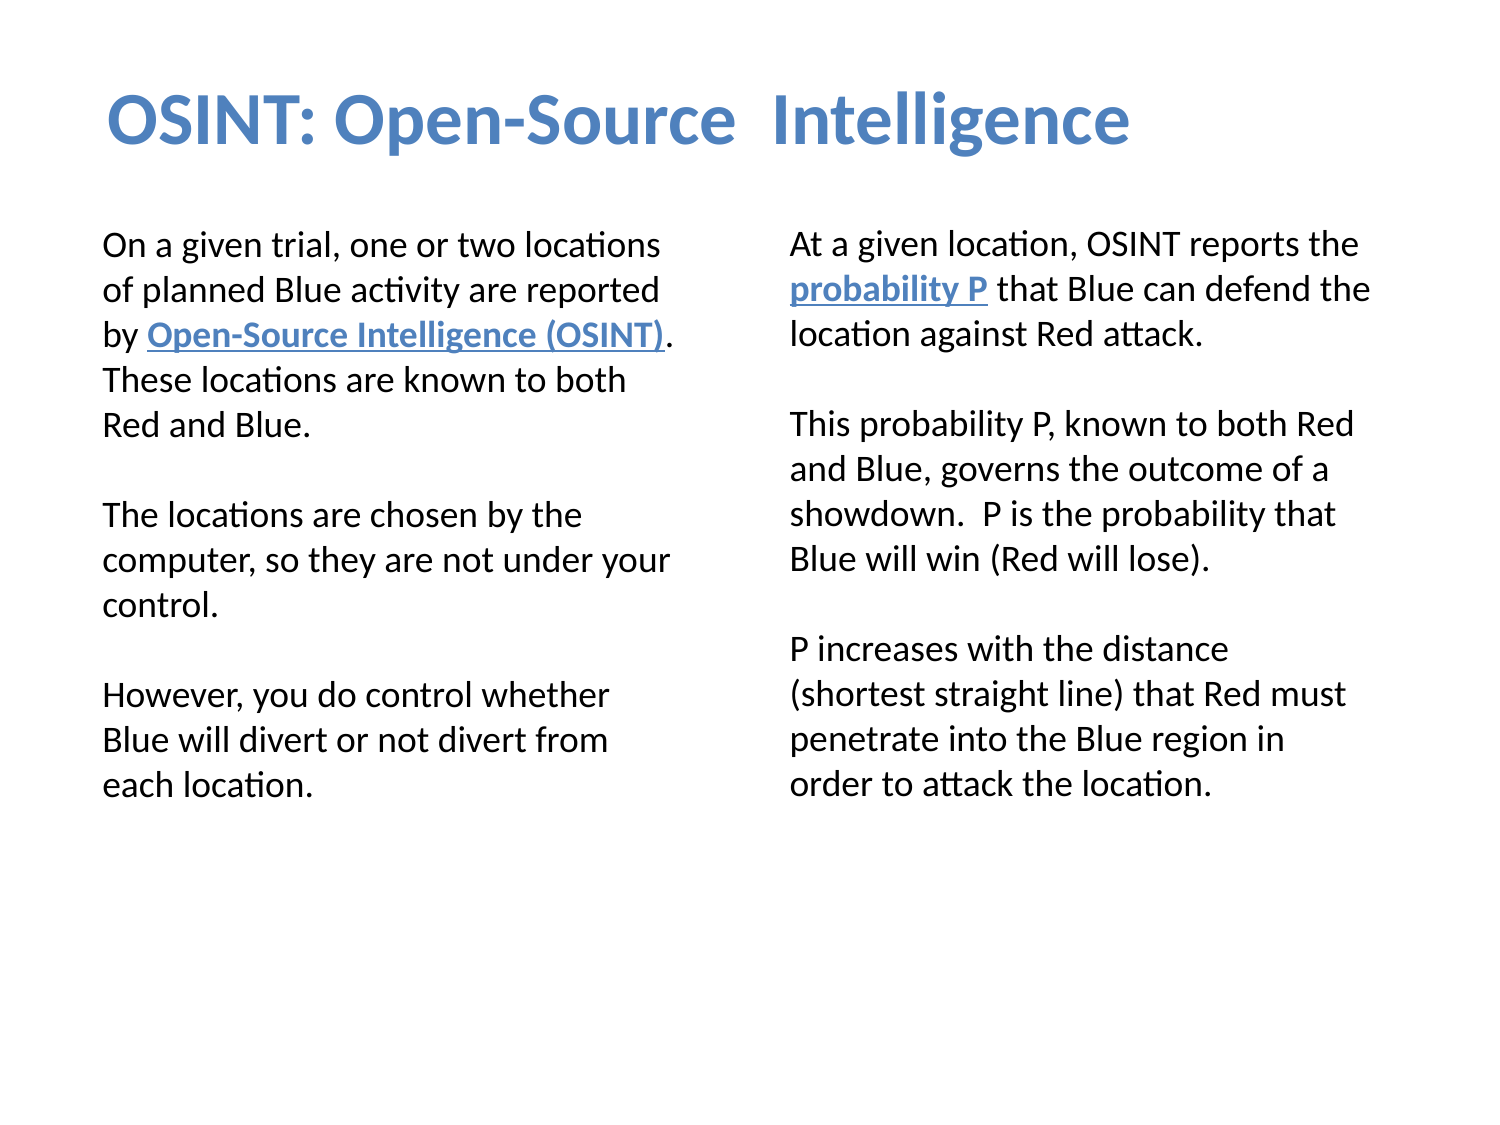

OSINT: Open-Source  Intelligence
At a given location, OSINT reports the probability P that Blue can defend the location against Red attack.

This probability P, known to both Red and Blue, governs the outcome of a showdown.  P is the probability that Blue will win (Red will lose).

P increases with the distance (shortest straight line) that Red must penetrate into the Blue region in order to attack the location.

On a given trial, one or two locations of planned Blue activity are reported by Open-Source Intelligence (OSINT). These locations are known to both Red and Blue.

The locations are chosen by the computer, so they are not under your control.

However, you do control whether Blue will divert or not divert from each location.